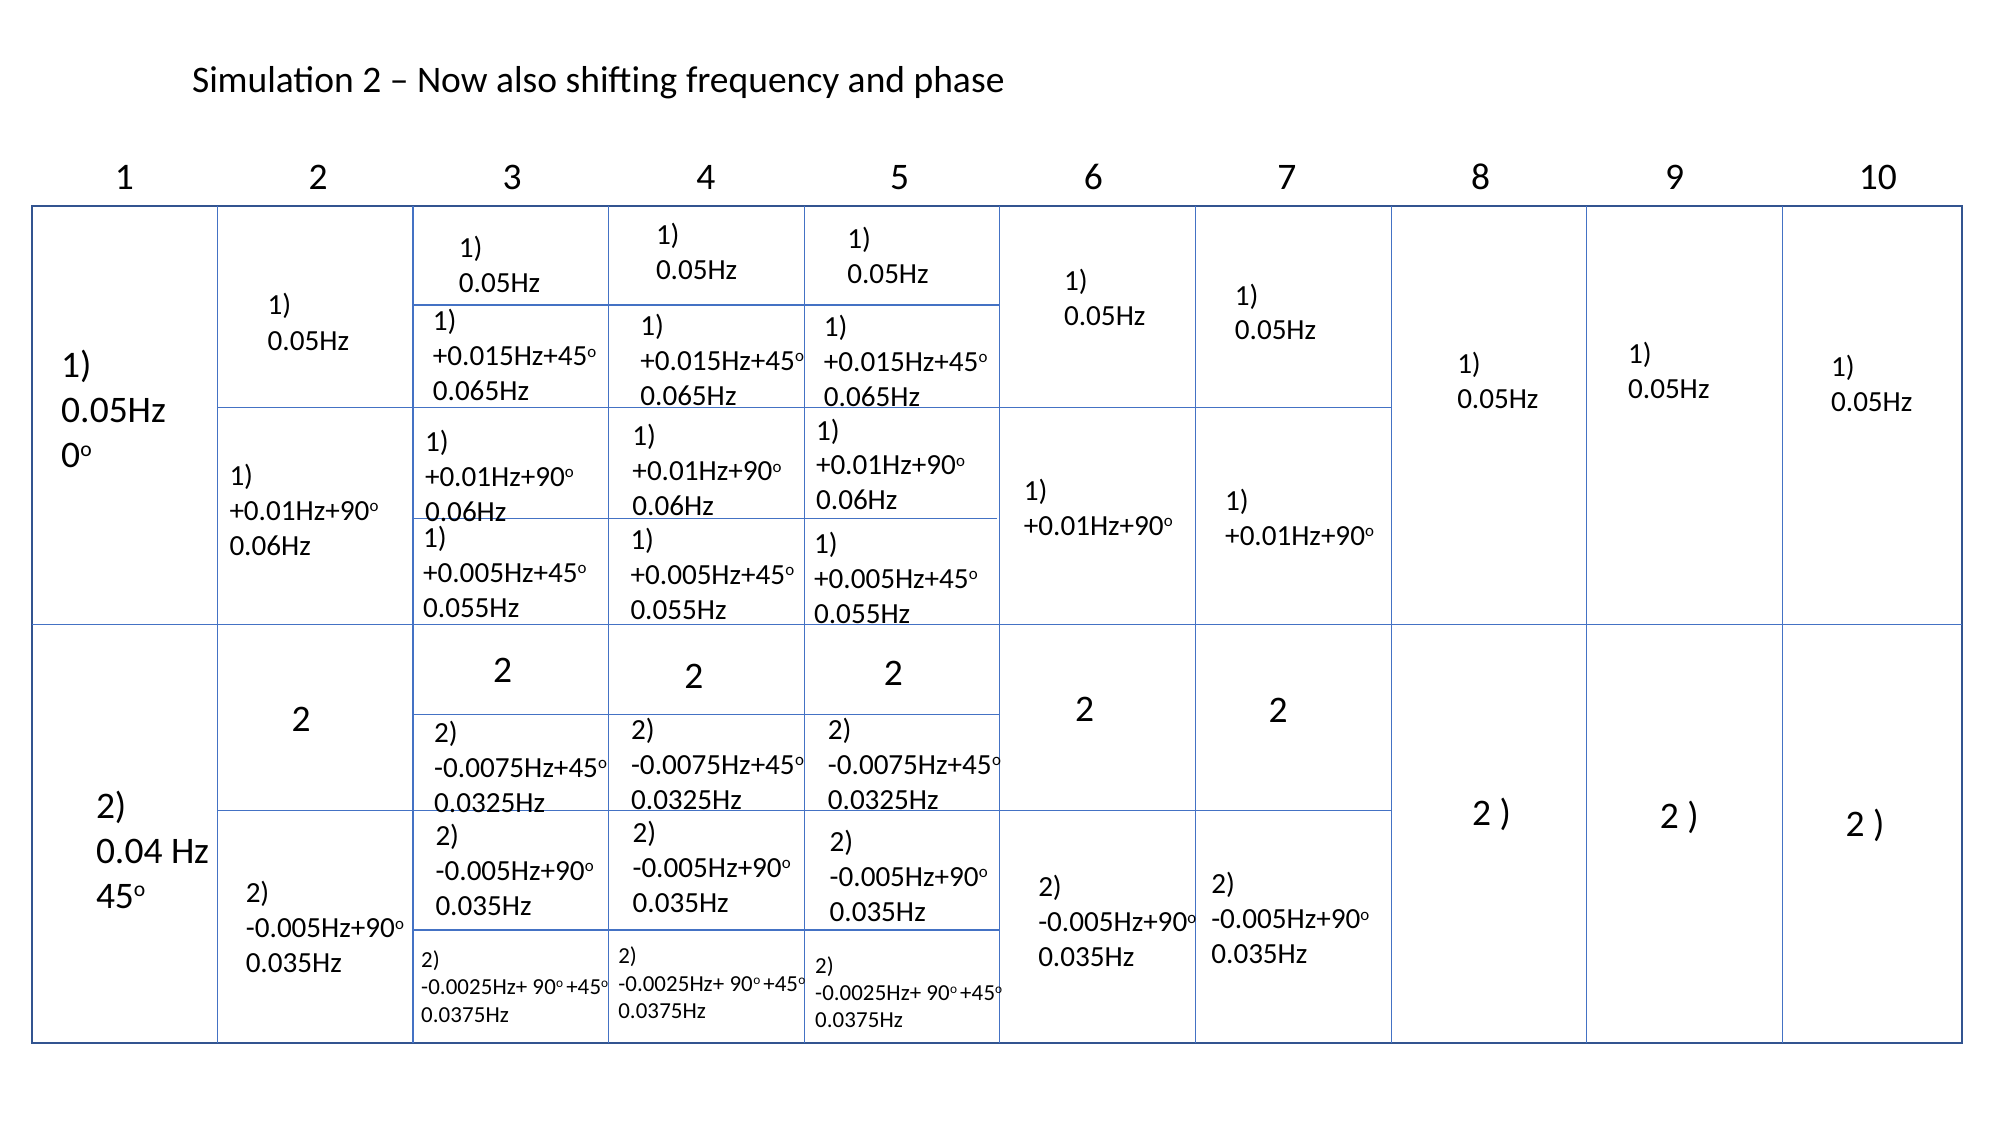

Simulation 2 – Now also shifting frequency and phase
1
2
3
4
5
6
7
8
9
10

1)
0.05Hz
1)
0.05Hz
1)
0.05Hz
1)
0.05Hz
1)
0.05Hz
1)
0.05Hz
1)
+0.015Hz+45o
0.065Hz
1)
+0.015Hz+45o
0.065Hz
1)
+0.015Hz+45o
0.065Hz
1)
0.05Hz
1)
0.05Hz
0o
1)
0.05Hz
1)
0.05Hz
1)
+0.01Hz+90o
0.06Hz
1)
+0.01Hz+90o
0.06Hz
1)
+0.01Hz+90o
0.06Hz
1)
+0.01Hz+90o
0.06Hz
1)
+0.01Hz+90o
1)
+0.01Hz+90o
1)
+0.005Hz+45o
0.055Hz
1)
+0.005Hz+45o
0.055Hz
1)
+0.005Hz+45o
0.055Hz
2
2
2
2
2
2
2)
-0.0075Hz+45o
0.0325Hz
2)
-0.0075Hz+45o
0.0325Hz
2)
-0.0075Hz+45o
0.0325Hz
2)
0.04 Hz
45o
2 )
2 )
2 )
2)
-0.005Hz+90o
0.035Hz
2)
-0.005Hz+90o
0.035Hz
2)
-0.005Hz+90o
0.035Hz
2)
-0.005Hz+90o
0.035Hz
2)
-0.005Hz+90o
0.035Hz
2)
-0.005Hz+90o
0.035Hz
2)
-0.0025Hz+ 90o +45o
0.0375Hz
2)
-0.0025Hz+ 90o +45o
0.0375Hz
2)
-0.0025Hz+ 90o +45o
0.0375Hz